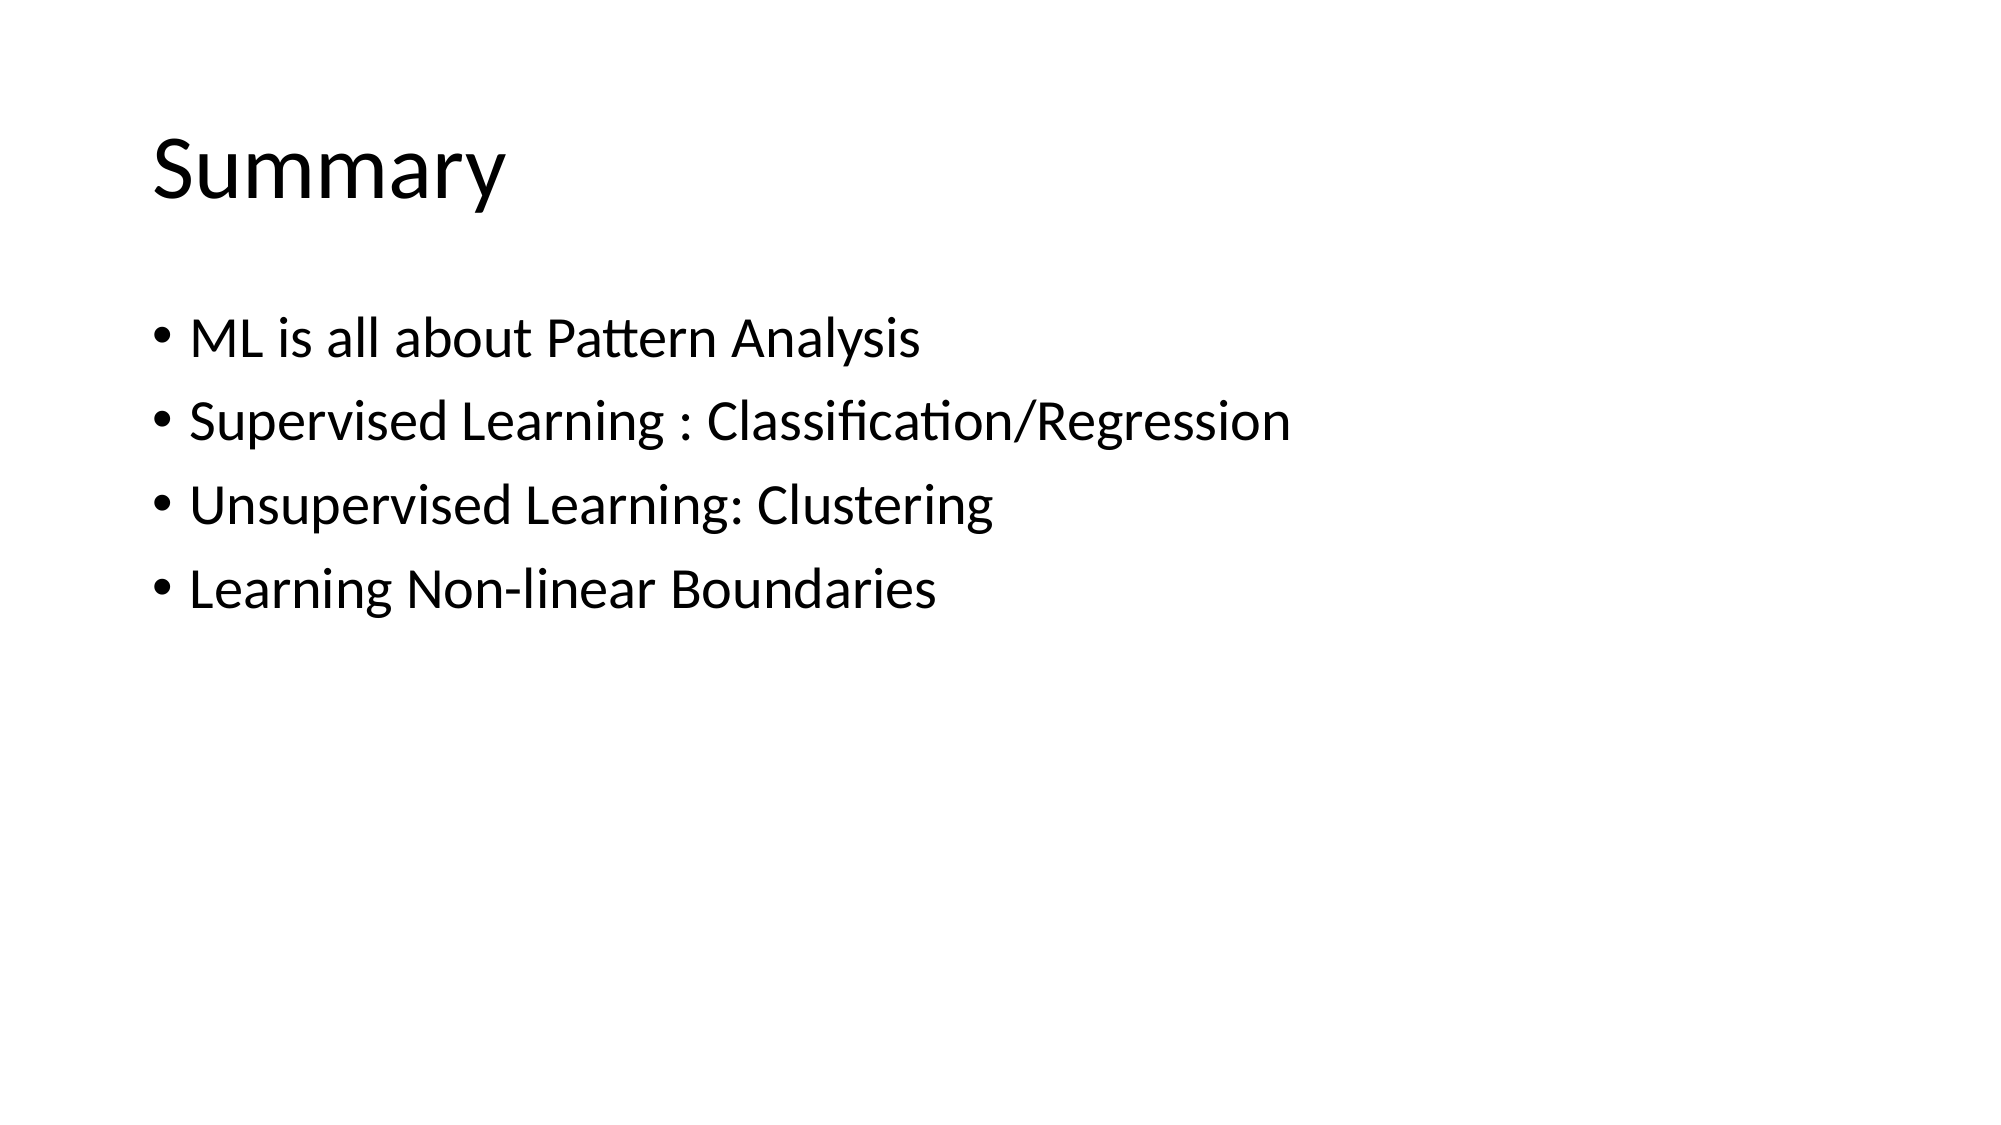

Summary
ML is all about Pattern Analysis
Supervised Learning : Classification/Regression
Unsupervised Learning: Clustering
Learning Non-linear Boundaries